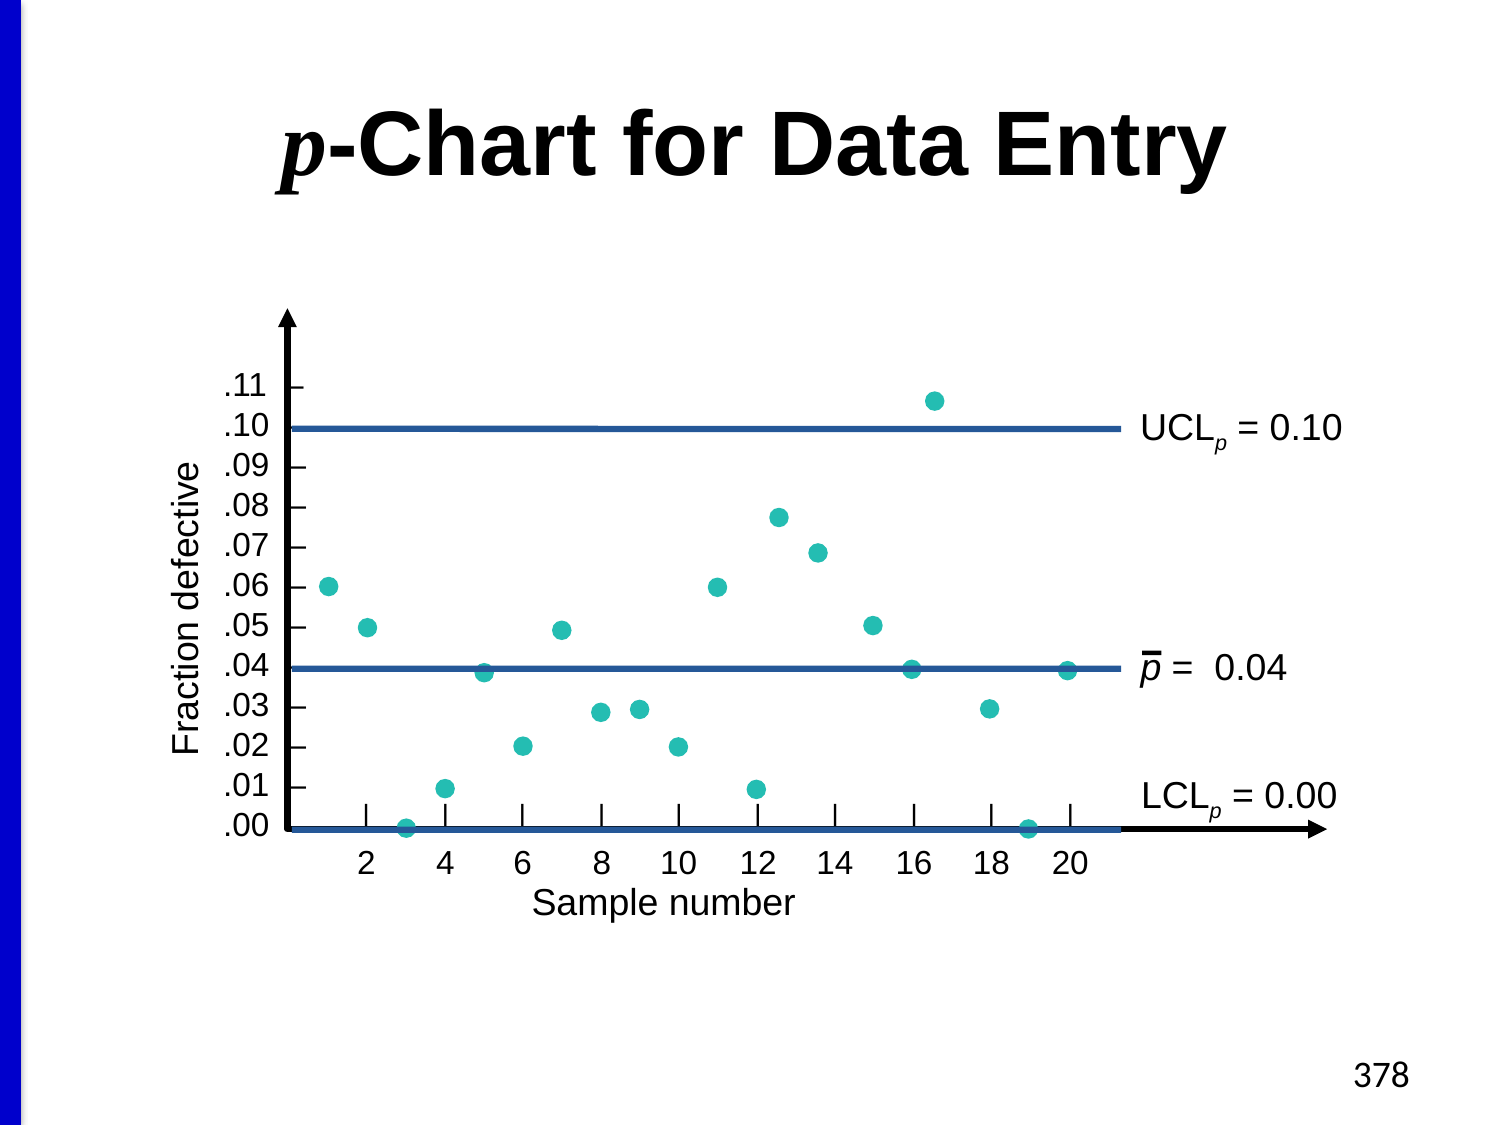

# p-Chart for Data Entry

.11  –
.10  –
.09  –
.08  –
.07  –
.06  –
.05  –
.04  –
.03  –
.02  –
.01  –
.00  –
Fraction defective
Sample number
	|	|	|	|	|	|	|	|	|	|
	2	4	6	8	10	12	14	16	18	20

UCLp = 0.10

p =  0.04

LCLp = 0.00
378